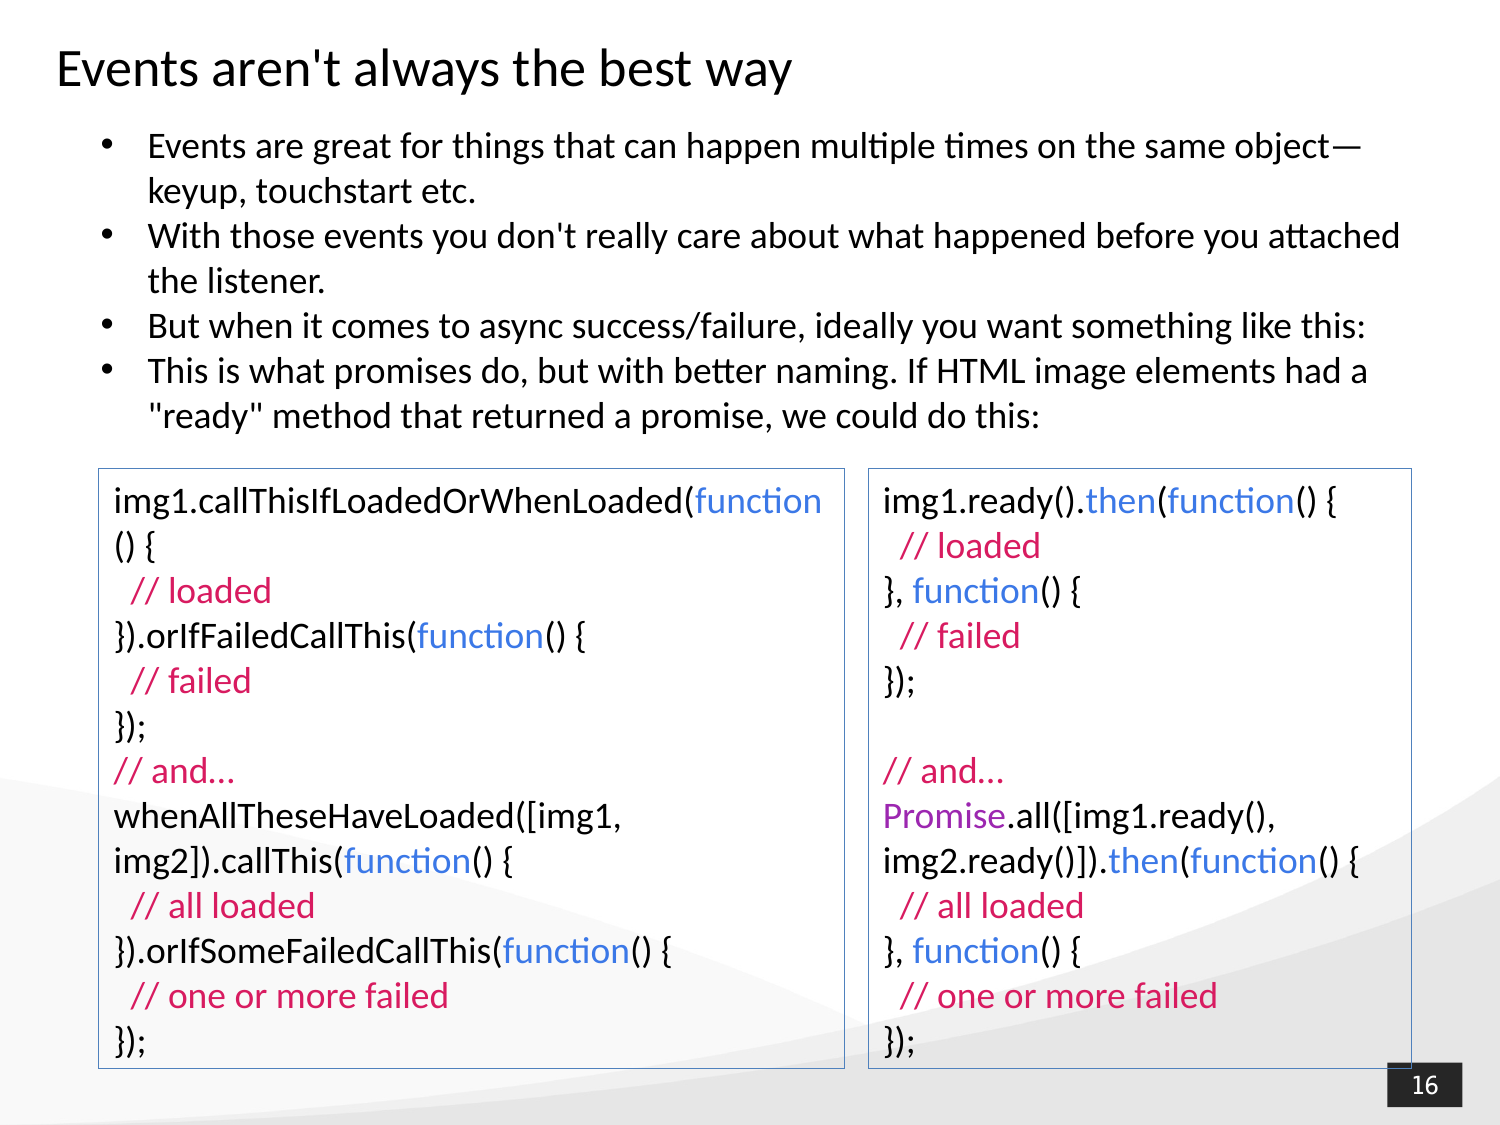

# Events aren't always the best way
Events are great for things that can happen multiple times on the same object—keyup, touchstart etc.
With those events you don't really care about what happened before you attached the listener.
But when it comes to async success/failure, ideally you want something like this:
This is what promises do, but with better naming. If HTML image elements had a "ready" method that returned a promise, we could do this:
img1.callThisIfLoadedOrWhenLoaded(function() {
  // loaded
}).orIfFailedCallThis(function() {
  // failed
});
// and…
whenAllTheseHaveLoaded([img1, img2]).callThis(function() {
  // all loaded
}).orIfSomeFailedCallThis(function() {
  // one or more failed
});
img1.ready().then(function() {
  // loaded
}, function() {
  // failed
});
// and…
Promise.all([img1.ready(), img2.ready()]).then(function() {
  // all loaded
}, function() {
  // one or more failed
});